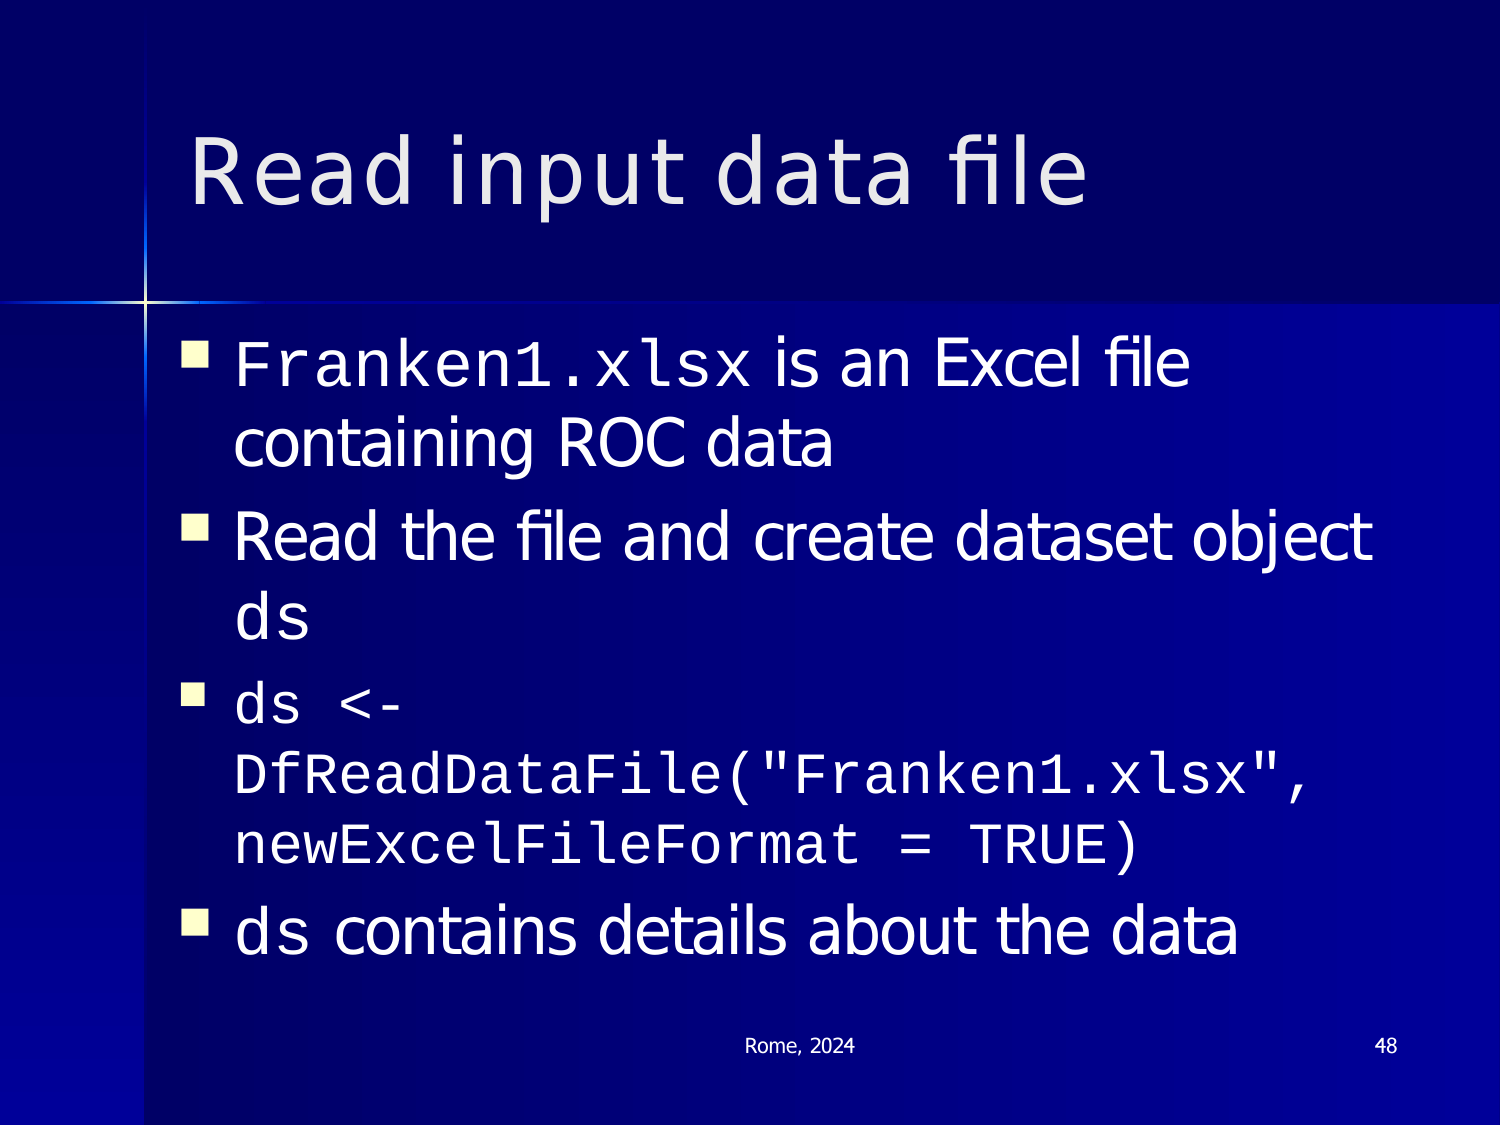

# Read input data file
Franken1.xlsx is an Excel file containing ROC data
Read the file and create dataset object ds
ds <- DfReadDataFile("Franken1.xlsx", newExcelFileFormat = TRUE)
ds contains details about the data

Rome, 2024
48